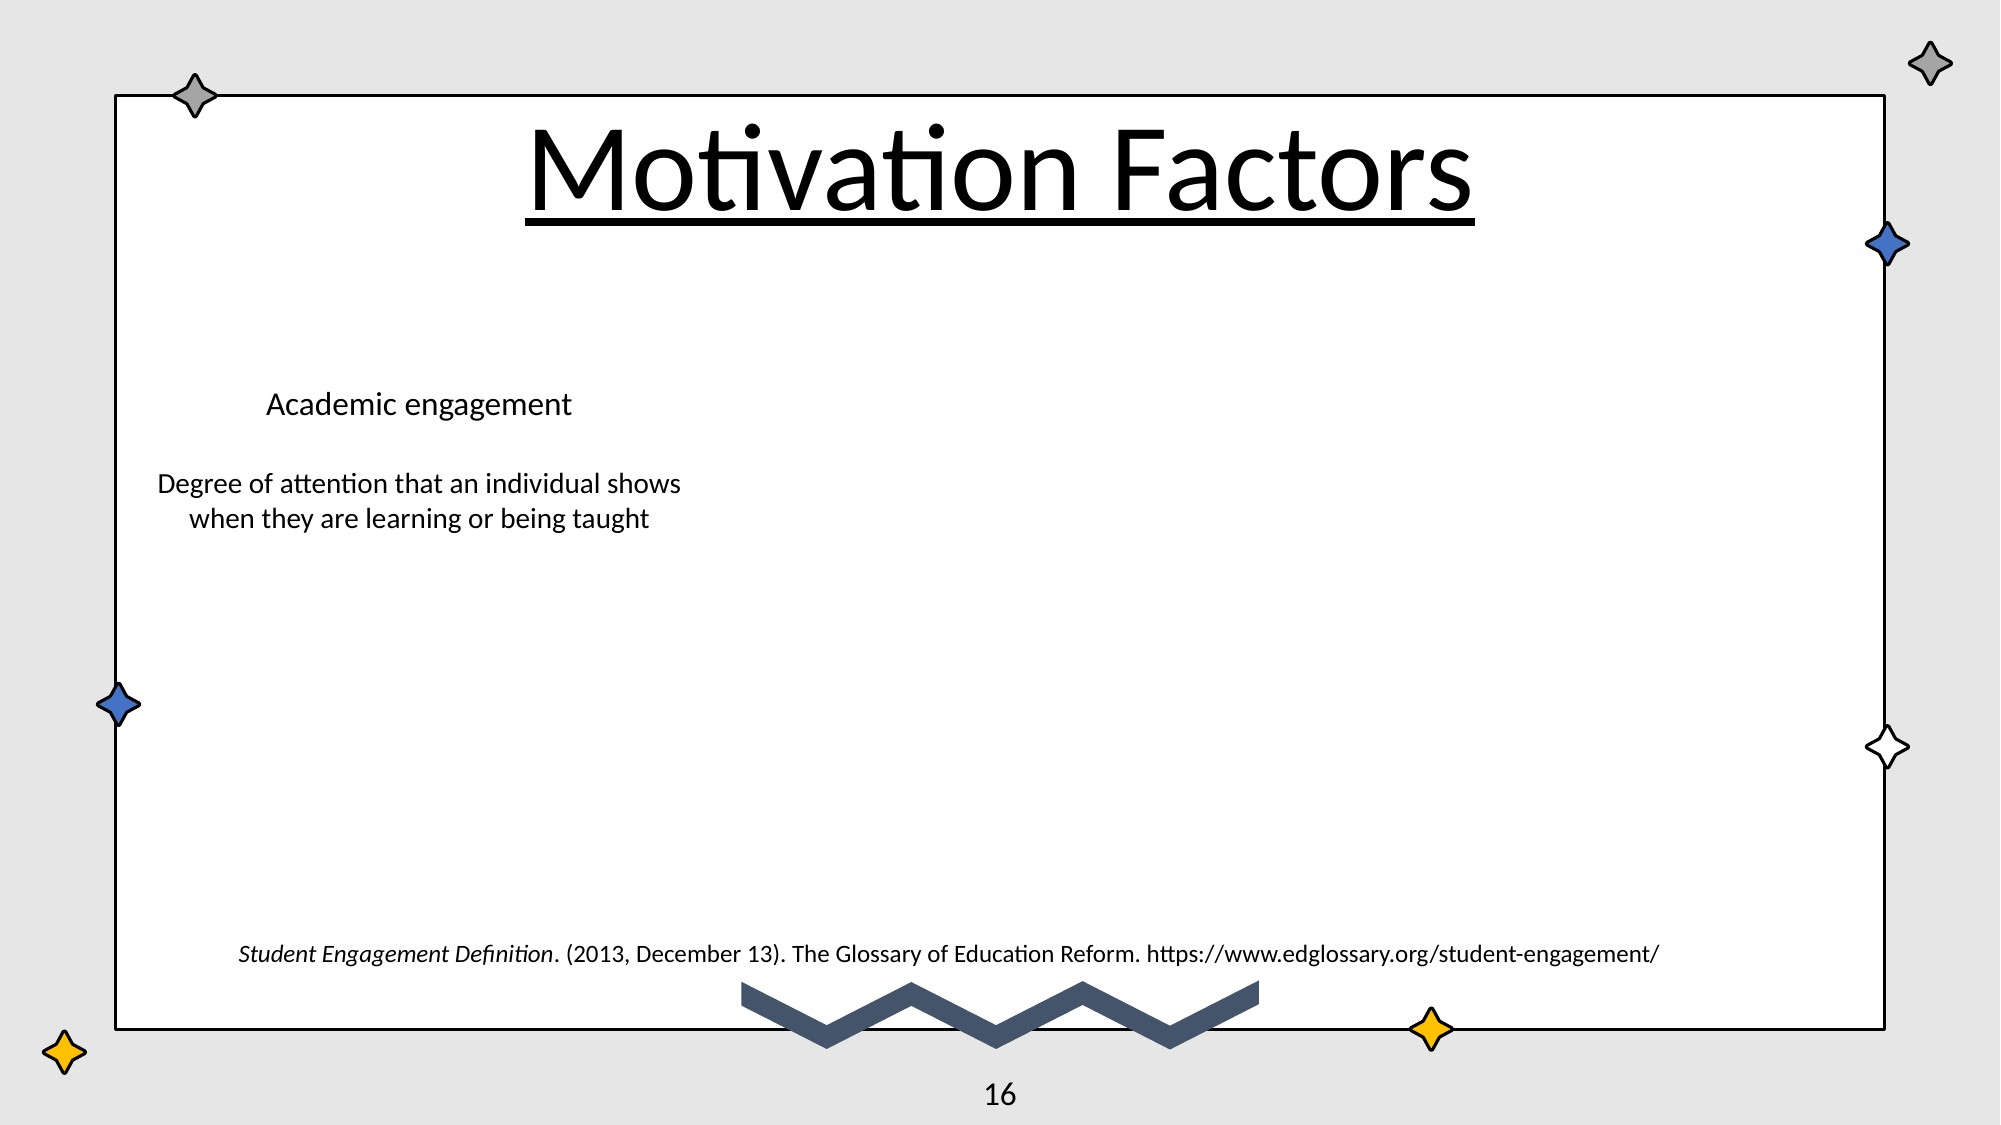

Motivation Factors
# Academic engagement
Self-efficacy

Expectancy

Degree of attention that an individual shows when they are learning or being taught
The extent to which a student thinks he or she can be successful in a task
An individual’s confidence in their ability to successfully complete tasks

Value
Cost

The extent to which a student thinks a task is worth completing
Negative aspects of participating in an activity, such as the loss of other valuable activities
Student Engagement Definition. (2013, December 13). The Glossary of Education Reform. https://www.edglossary.org/student-engagement/
16